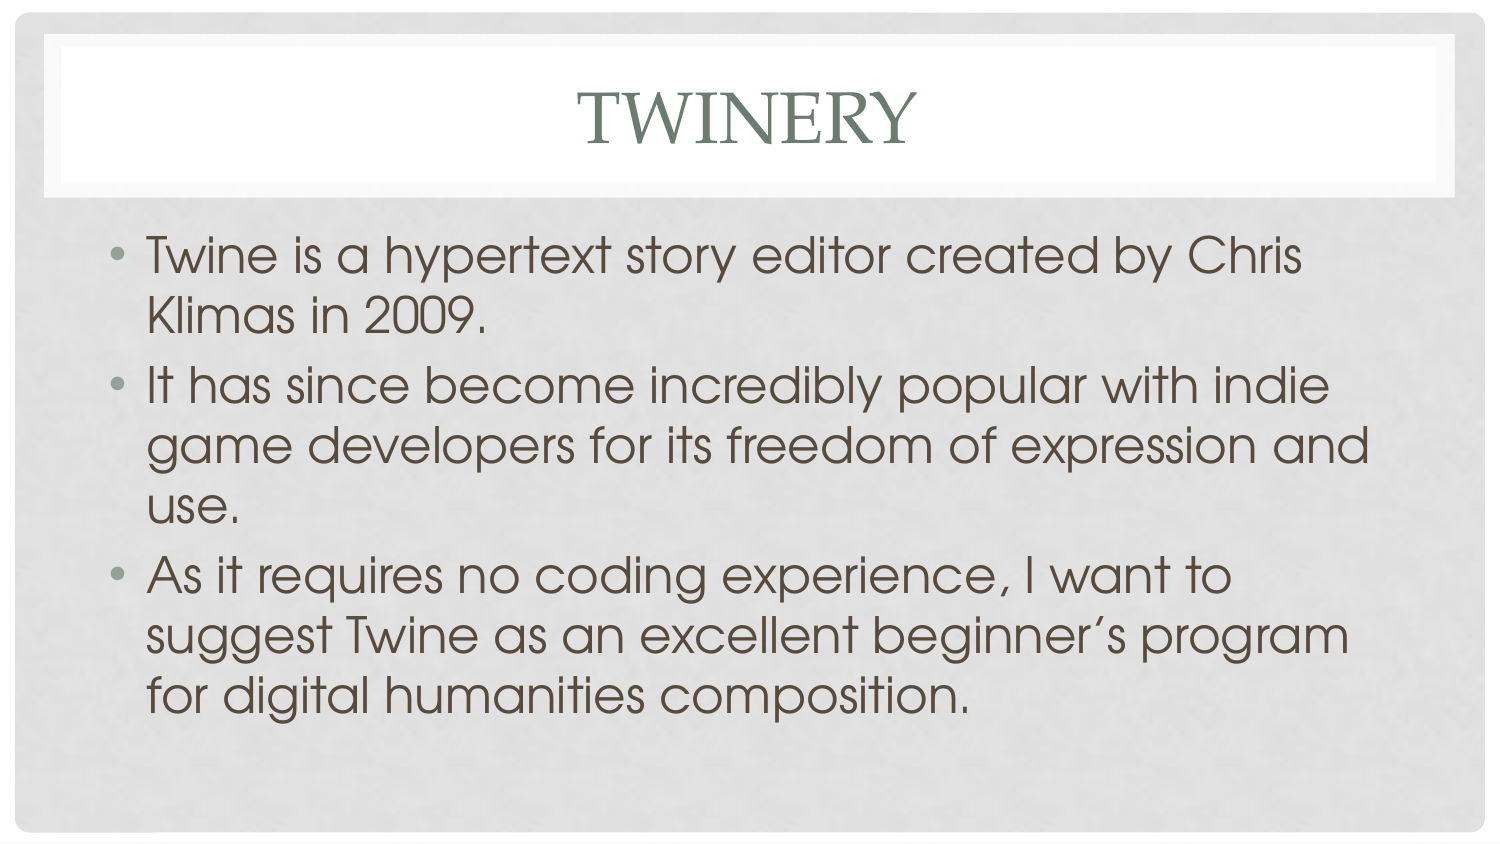

# Twinery
Twine is a hypertext story editor created by Chris Klimas in 2009.
It has since become incredibly popular with indie game developers for its freedom of expression and use.
As it requires no coding experience, I want to suggest Twine as an excellent beginner’s program for digital humanities composition.